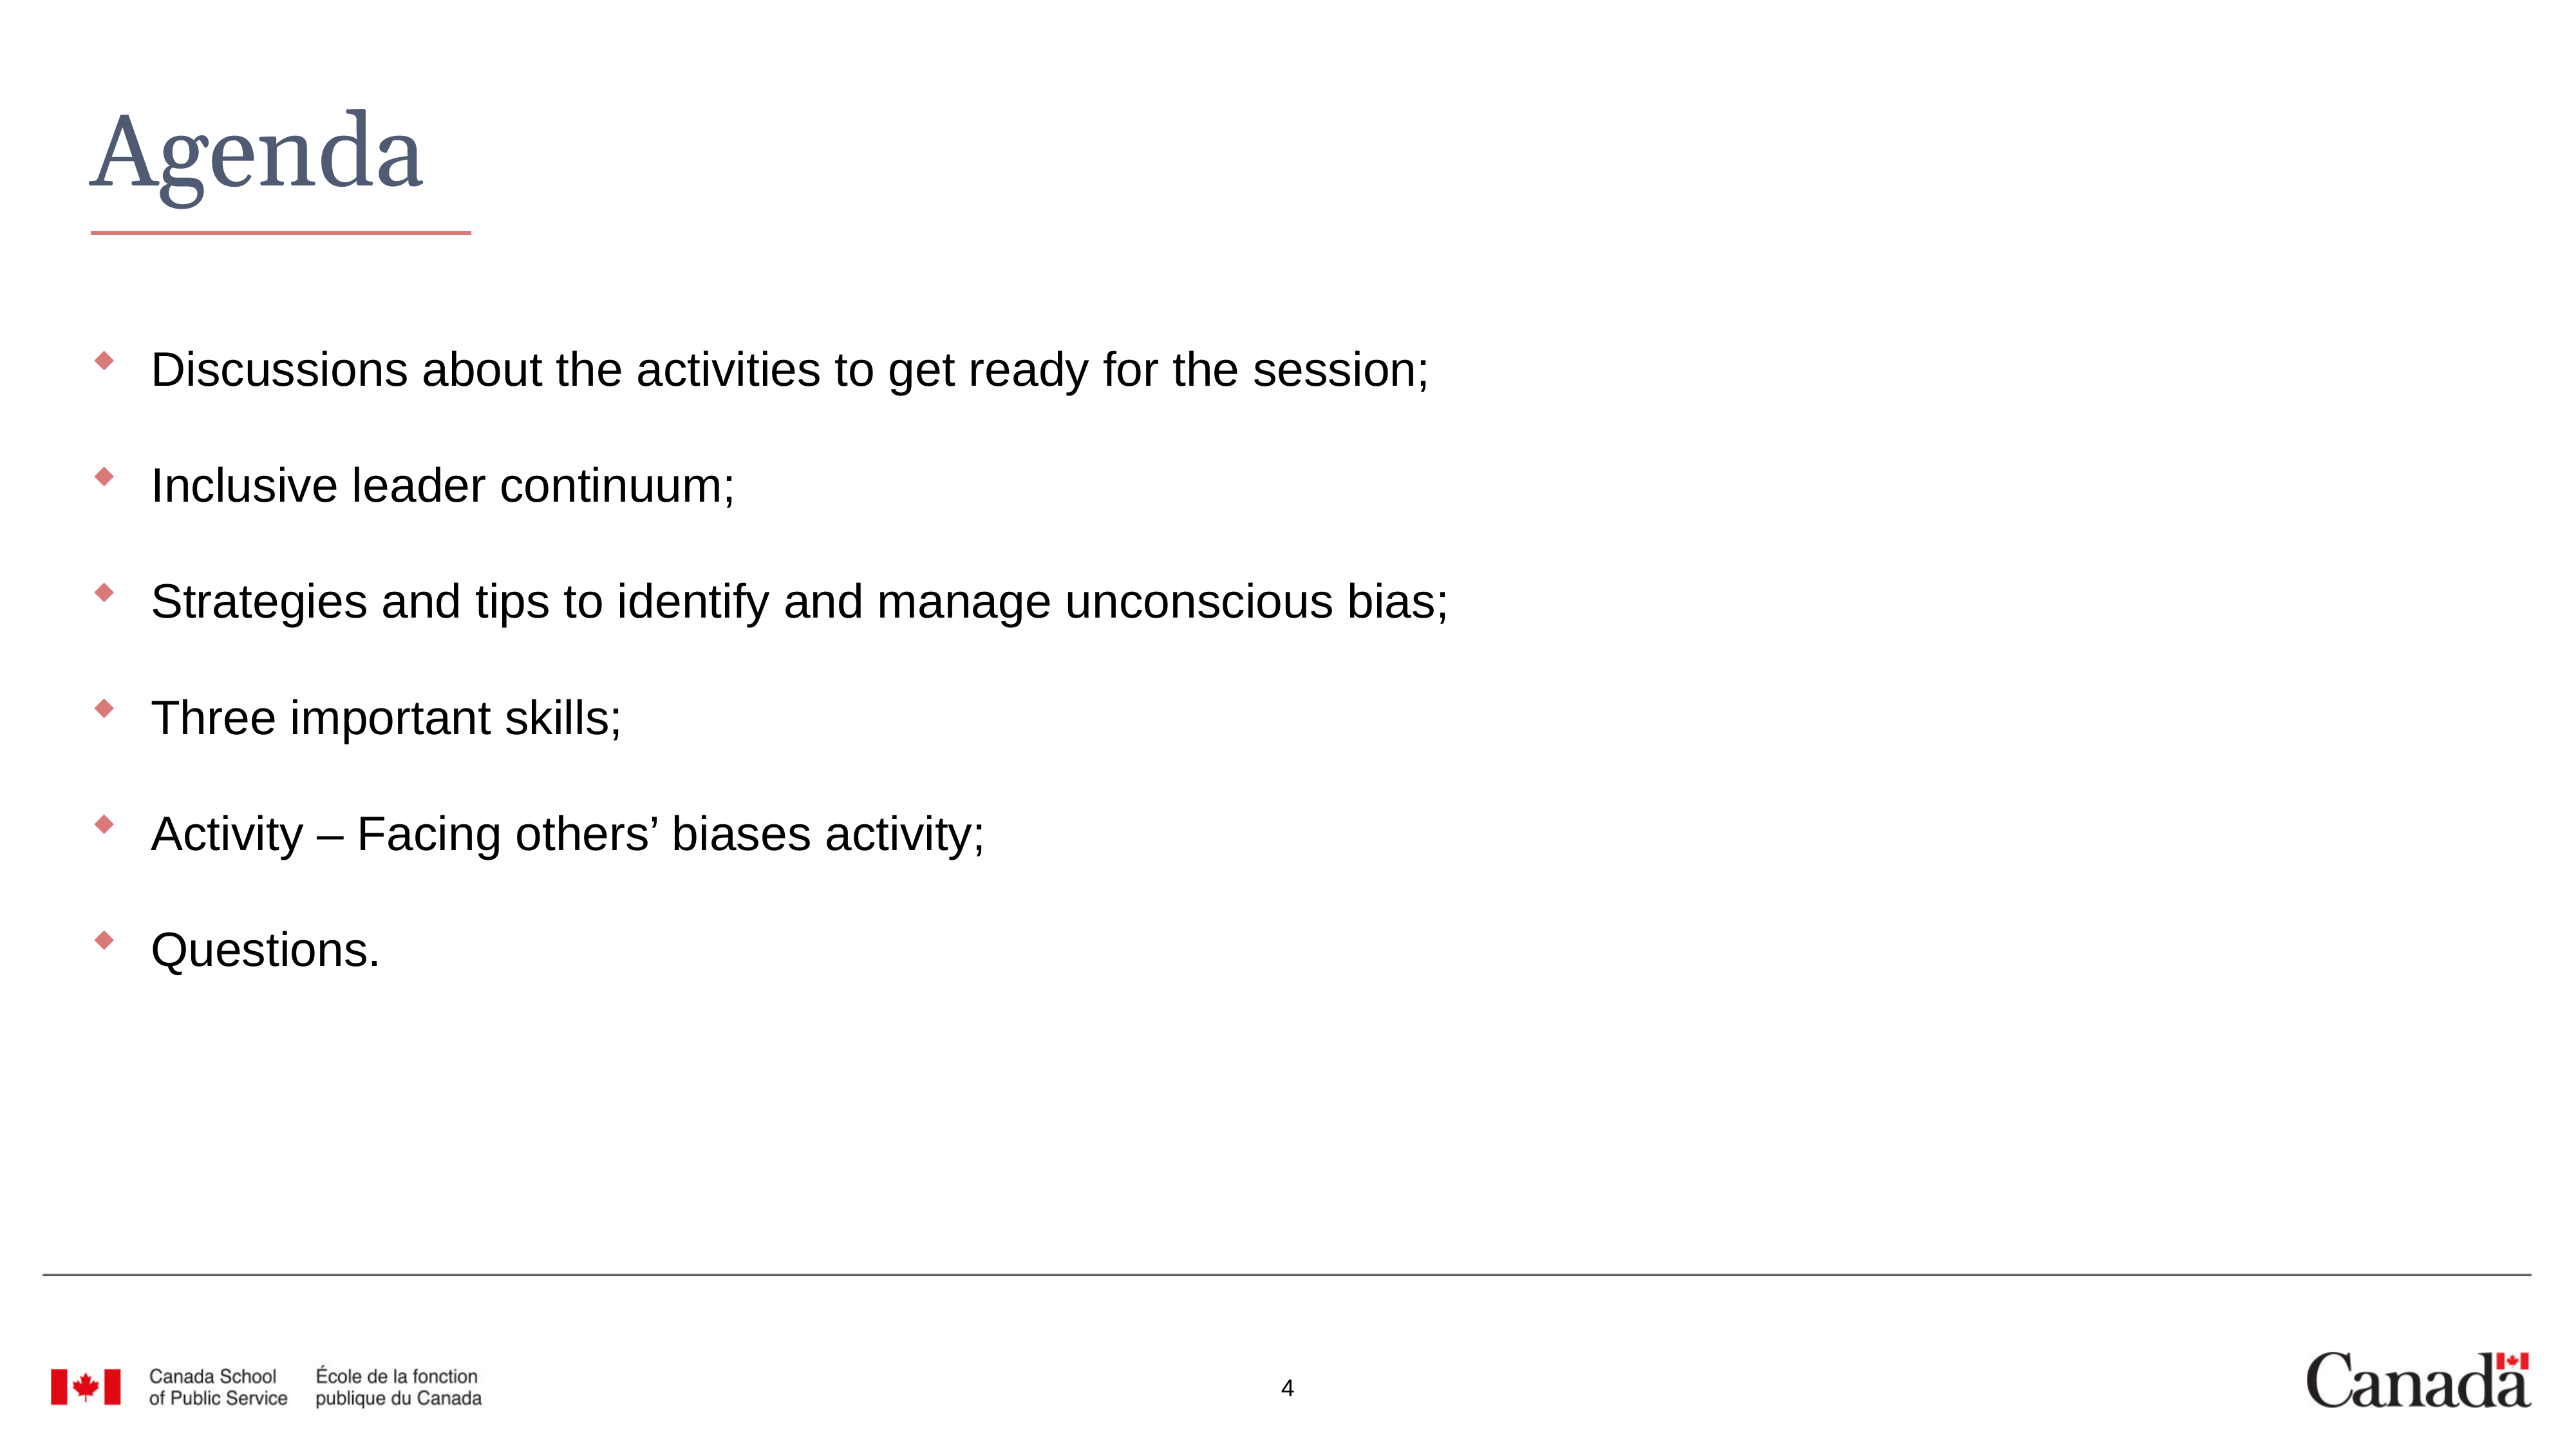

# Agenda

Discussions about the activities to get ready for the session;

Inclusive leader continuum;

Strategies and tips to identify and manage unconscious bias;

Three important skills;

Activity – Facing others’ biases activity;

Questions.

4